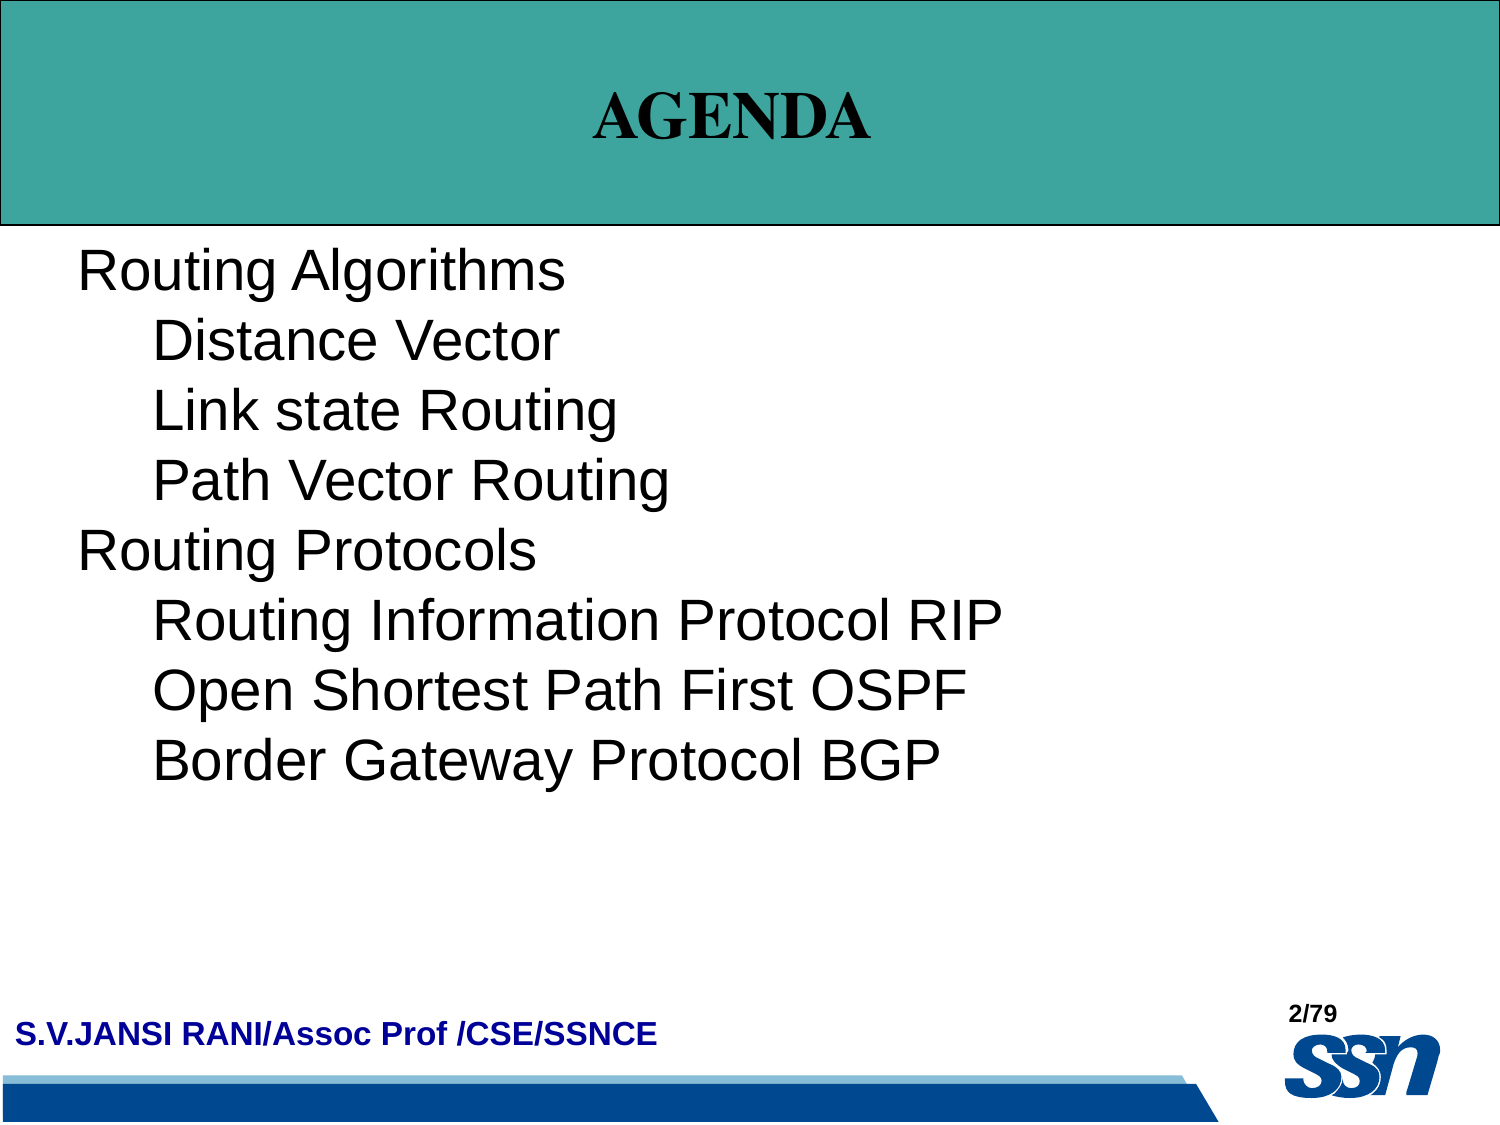

AGENDA
Routing Algorithms
Distance Vector
Link state Routing
Path Vector Routing
Routing Protocols
Routing Information Protocol RIP
Open Shortest Path First OSPF
Border Gateway Protocol BGP